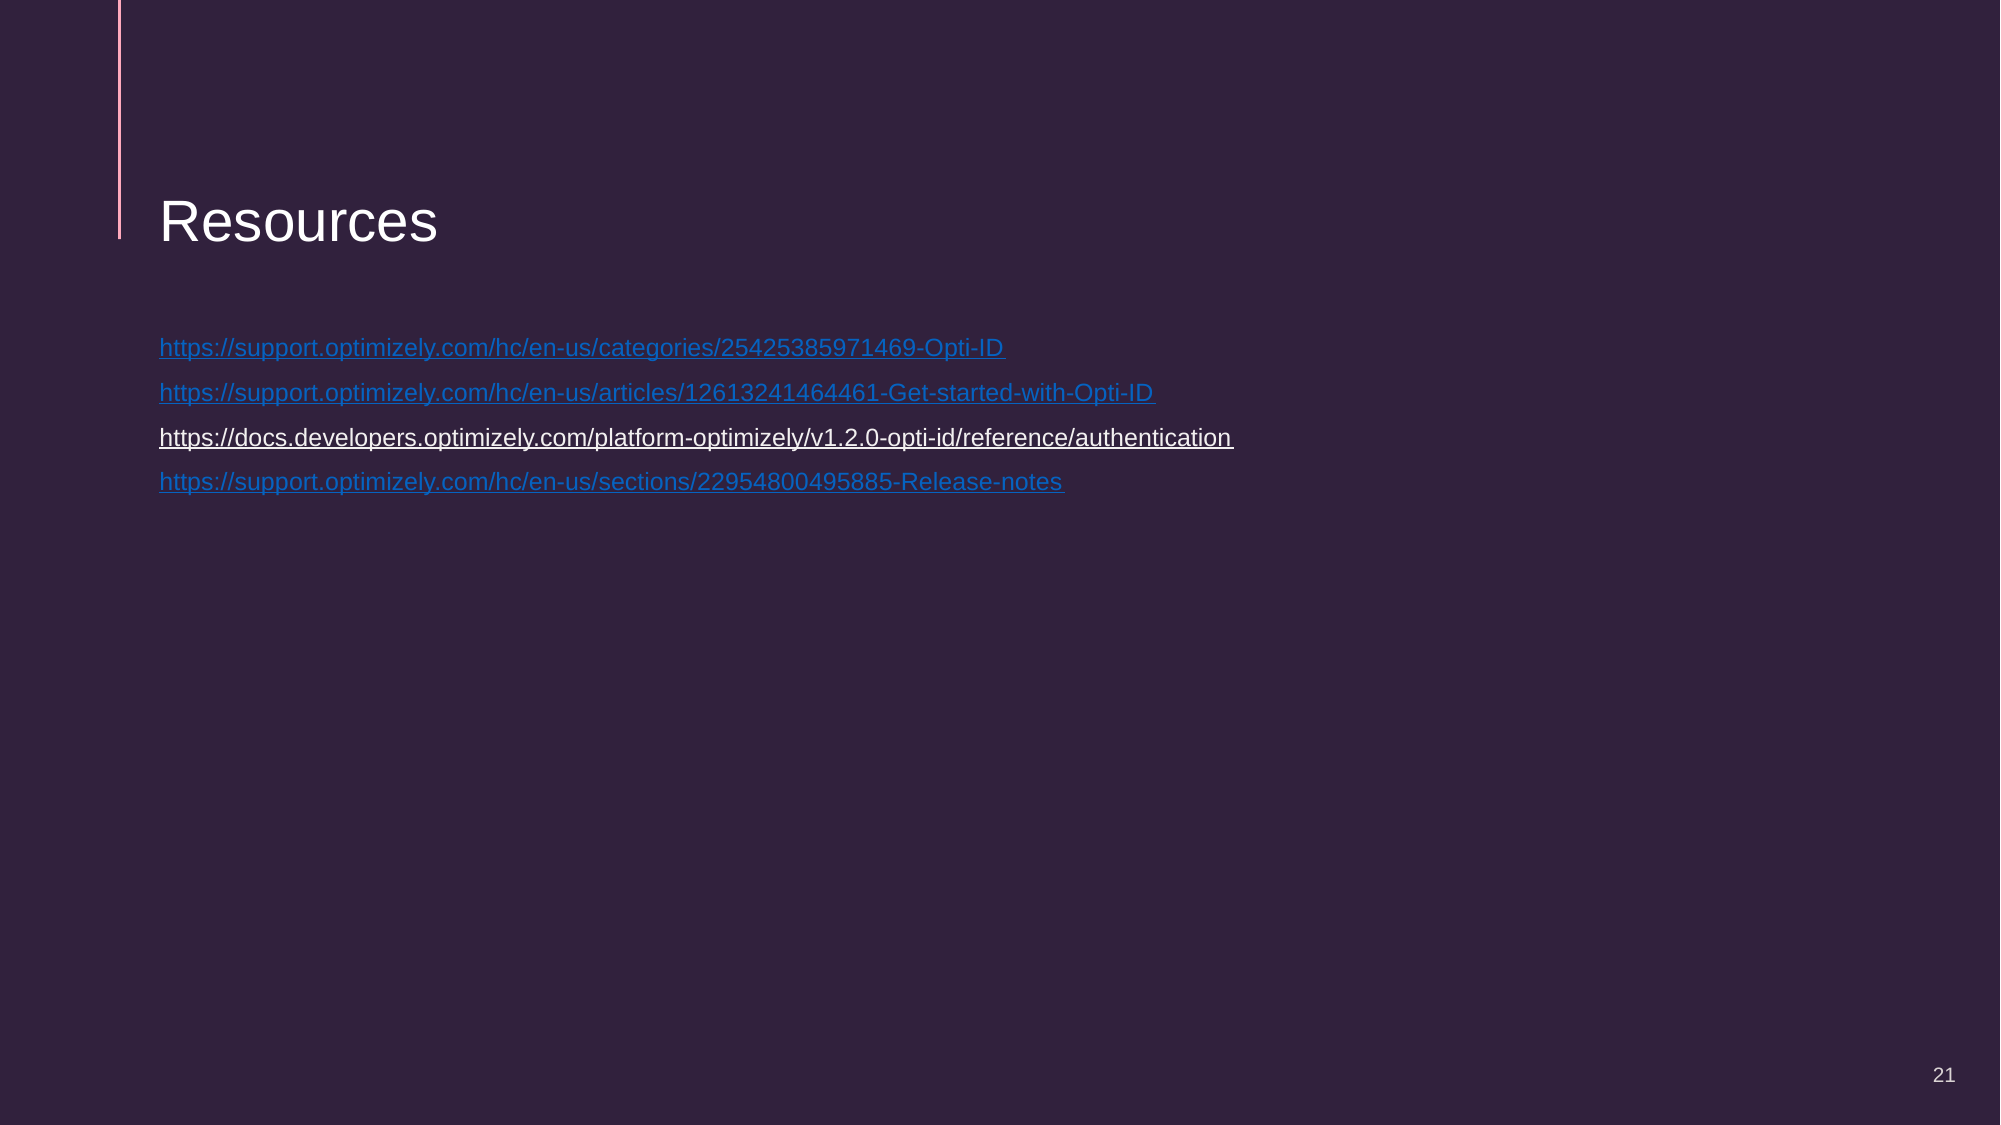

# Resources
https://support.optimizely.com/hc/en-us/categories/25425385971469-Opti-ID
https://support.optimizely.com/hc/en-us/articles/12613241464461-Get-started-with-Opti-ID
https://docs.developers.optimizely.com/platform-optimizely/v1.2.0-opti-id/reference/authentication
https://support.optimizely.com/hc/en-us/sections/22954800495885-Release-notes

21